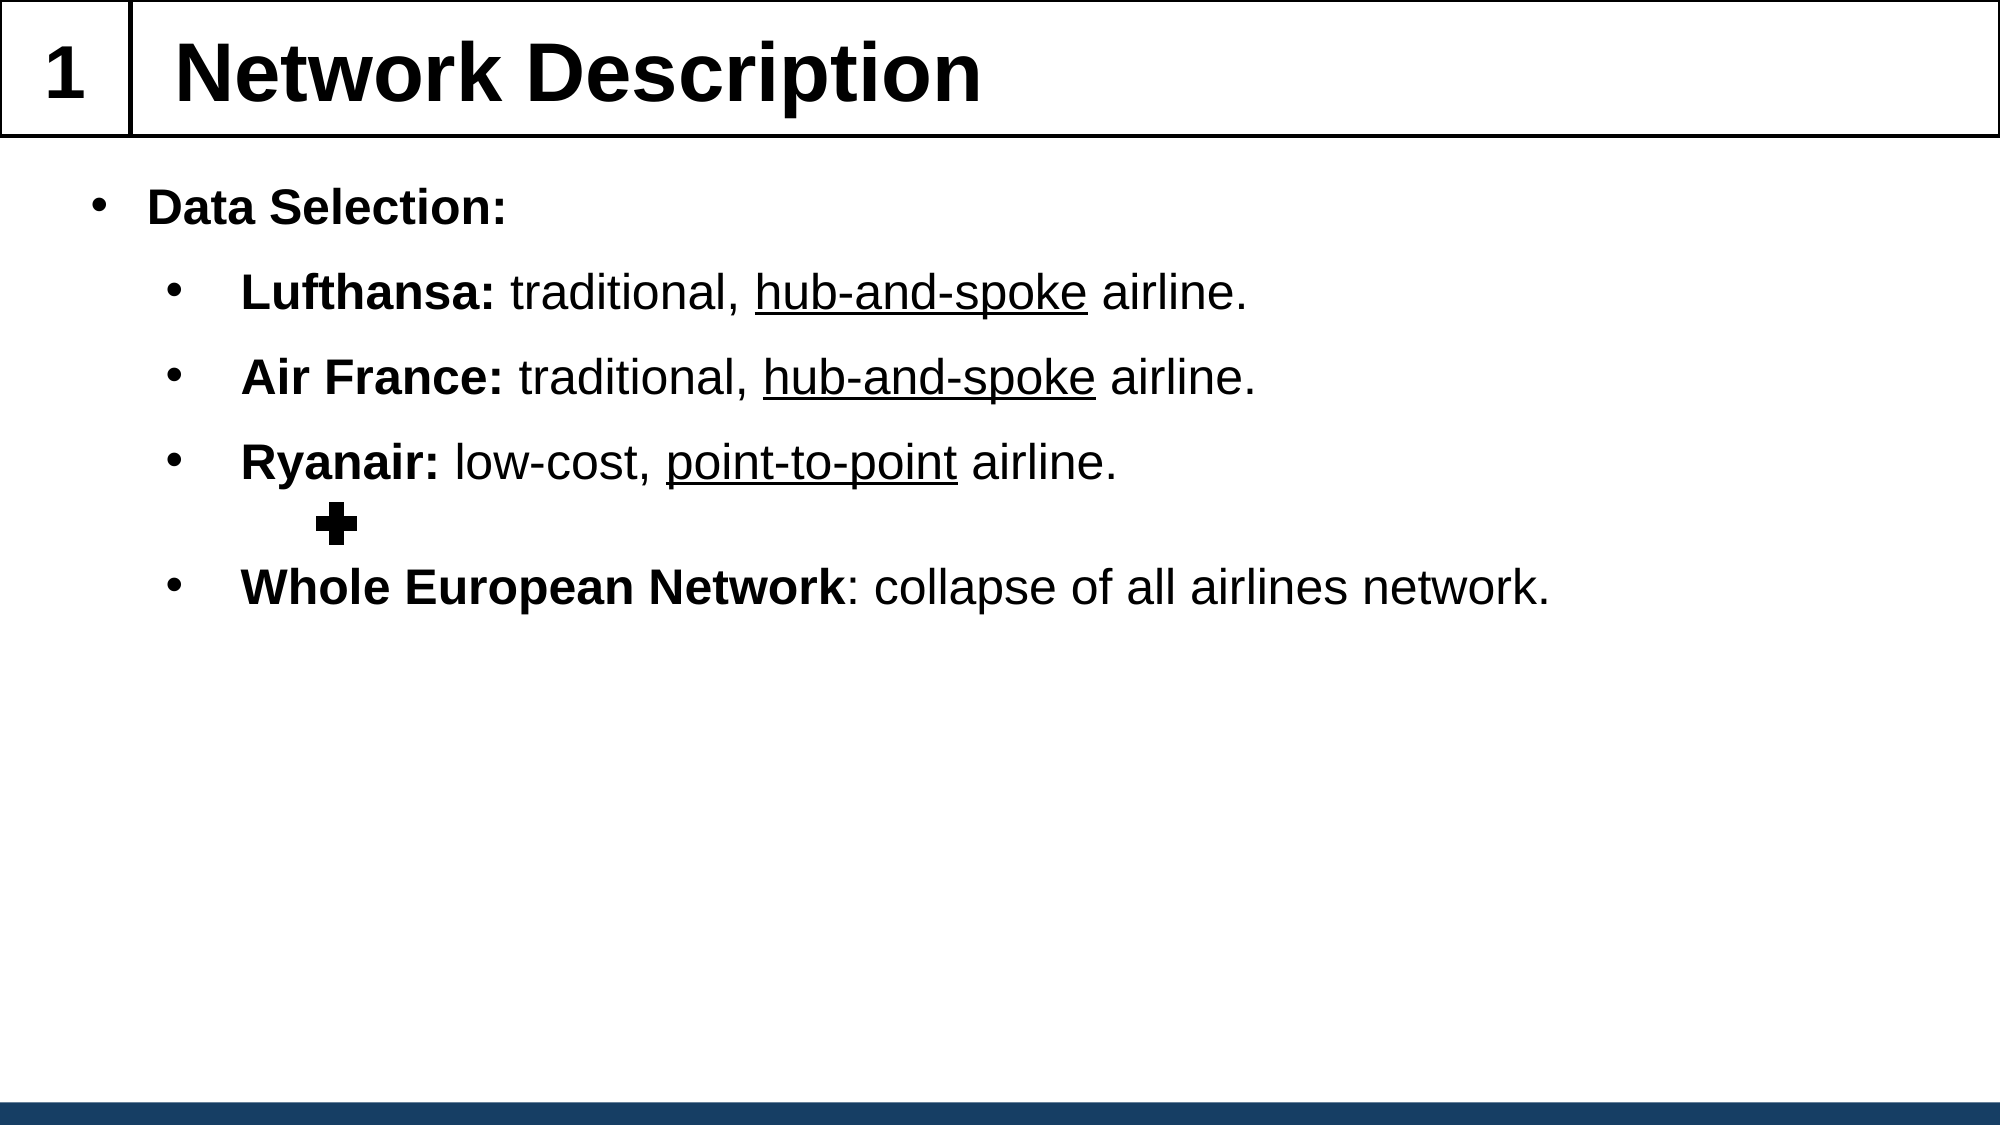

1
Network Description
Data Selection:
Lufthansa: traditional, hub-and-spoke airline.
Air France: traditional, hub-and-spoke airline.
Ryanair: low-cost, point-to-point airline.

Whole European Network: collapse of all airlines network.